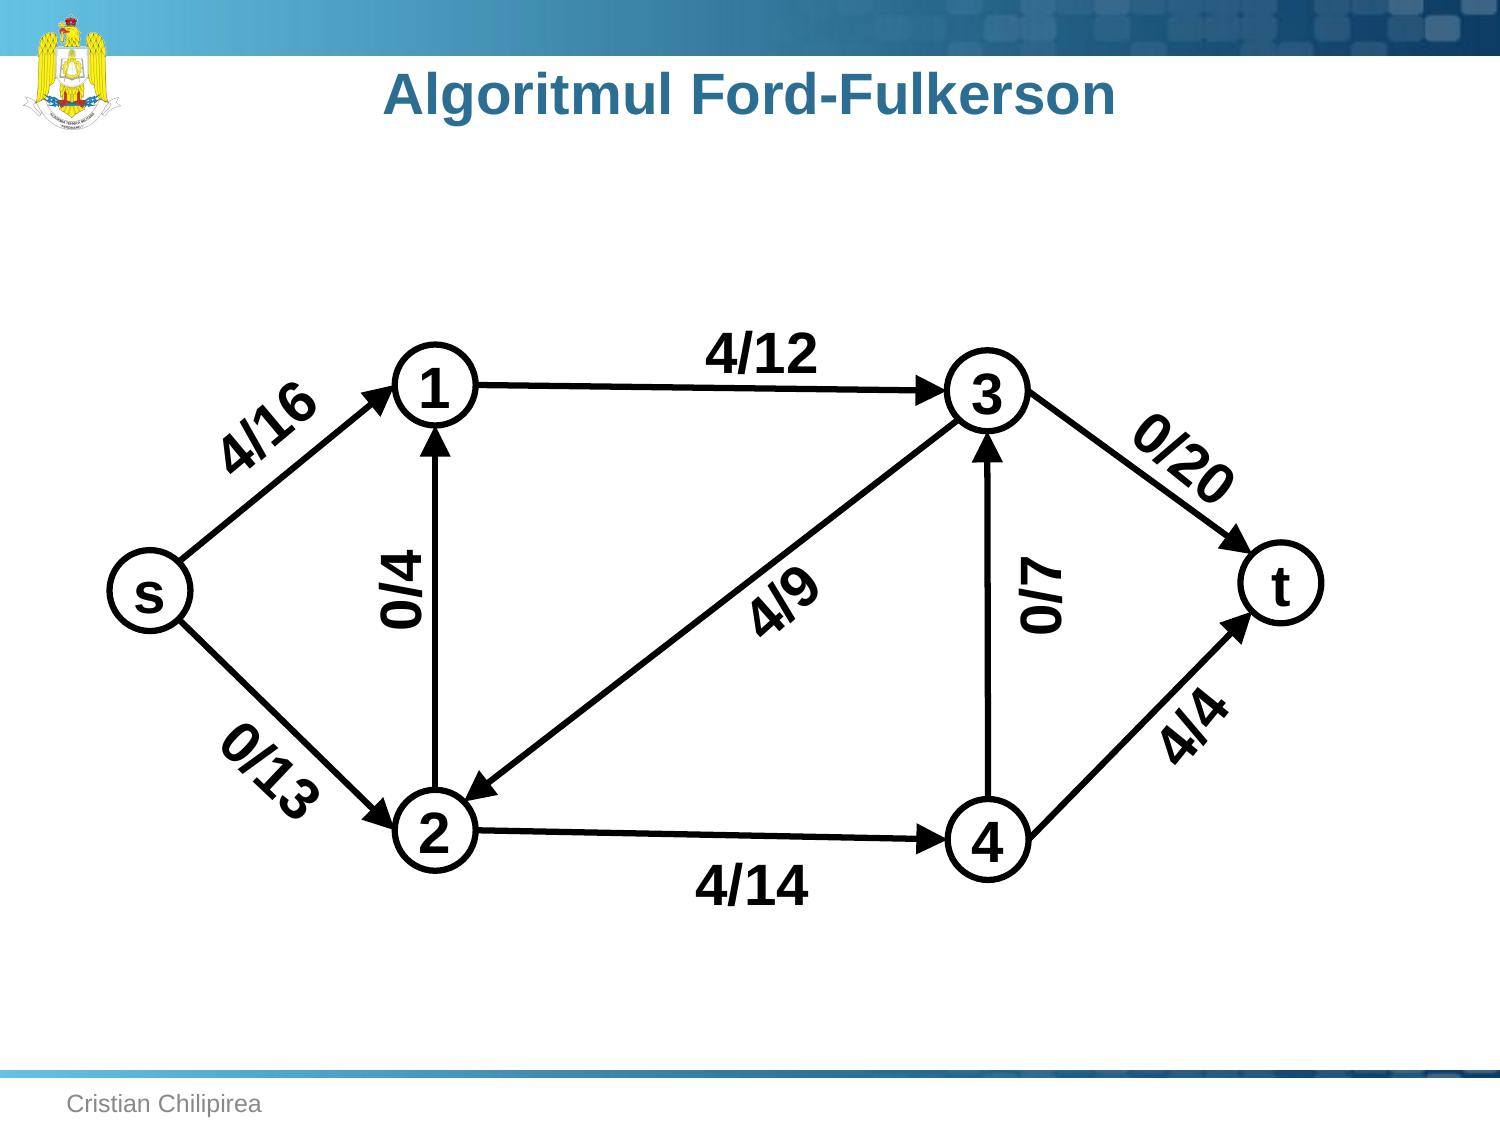

# Algoritmul Ford-Fulkerson
4/12
1
3
4/16
0/20
t
0/4
s
0/7
4/9
4/4
0/13
2
4
4/14
Cristian Chilipirea